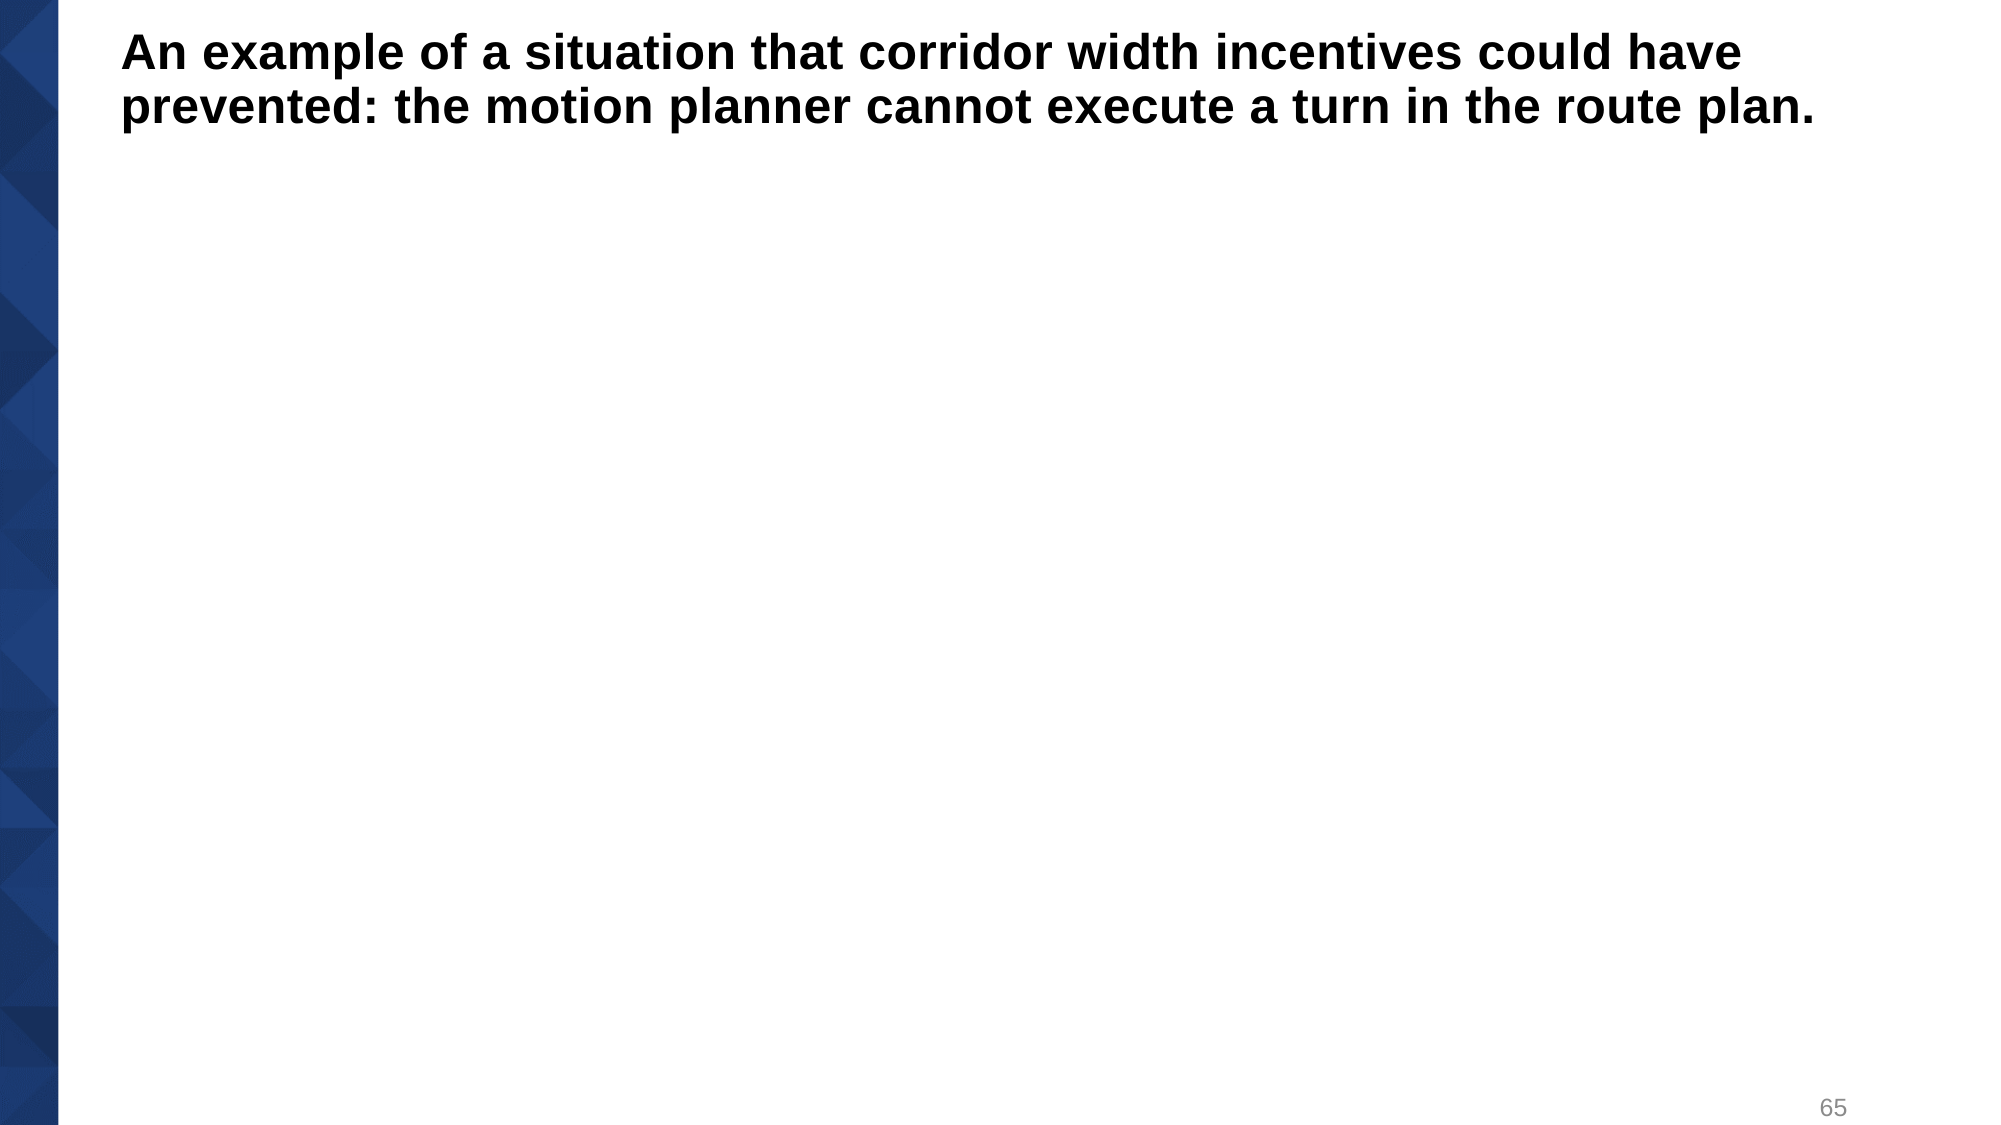

# An example of a situation that corridor width incentives could have prevented: the motion planner cannot execute a turn in the route plan.

65